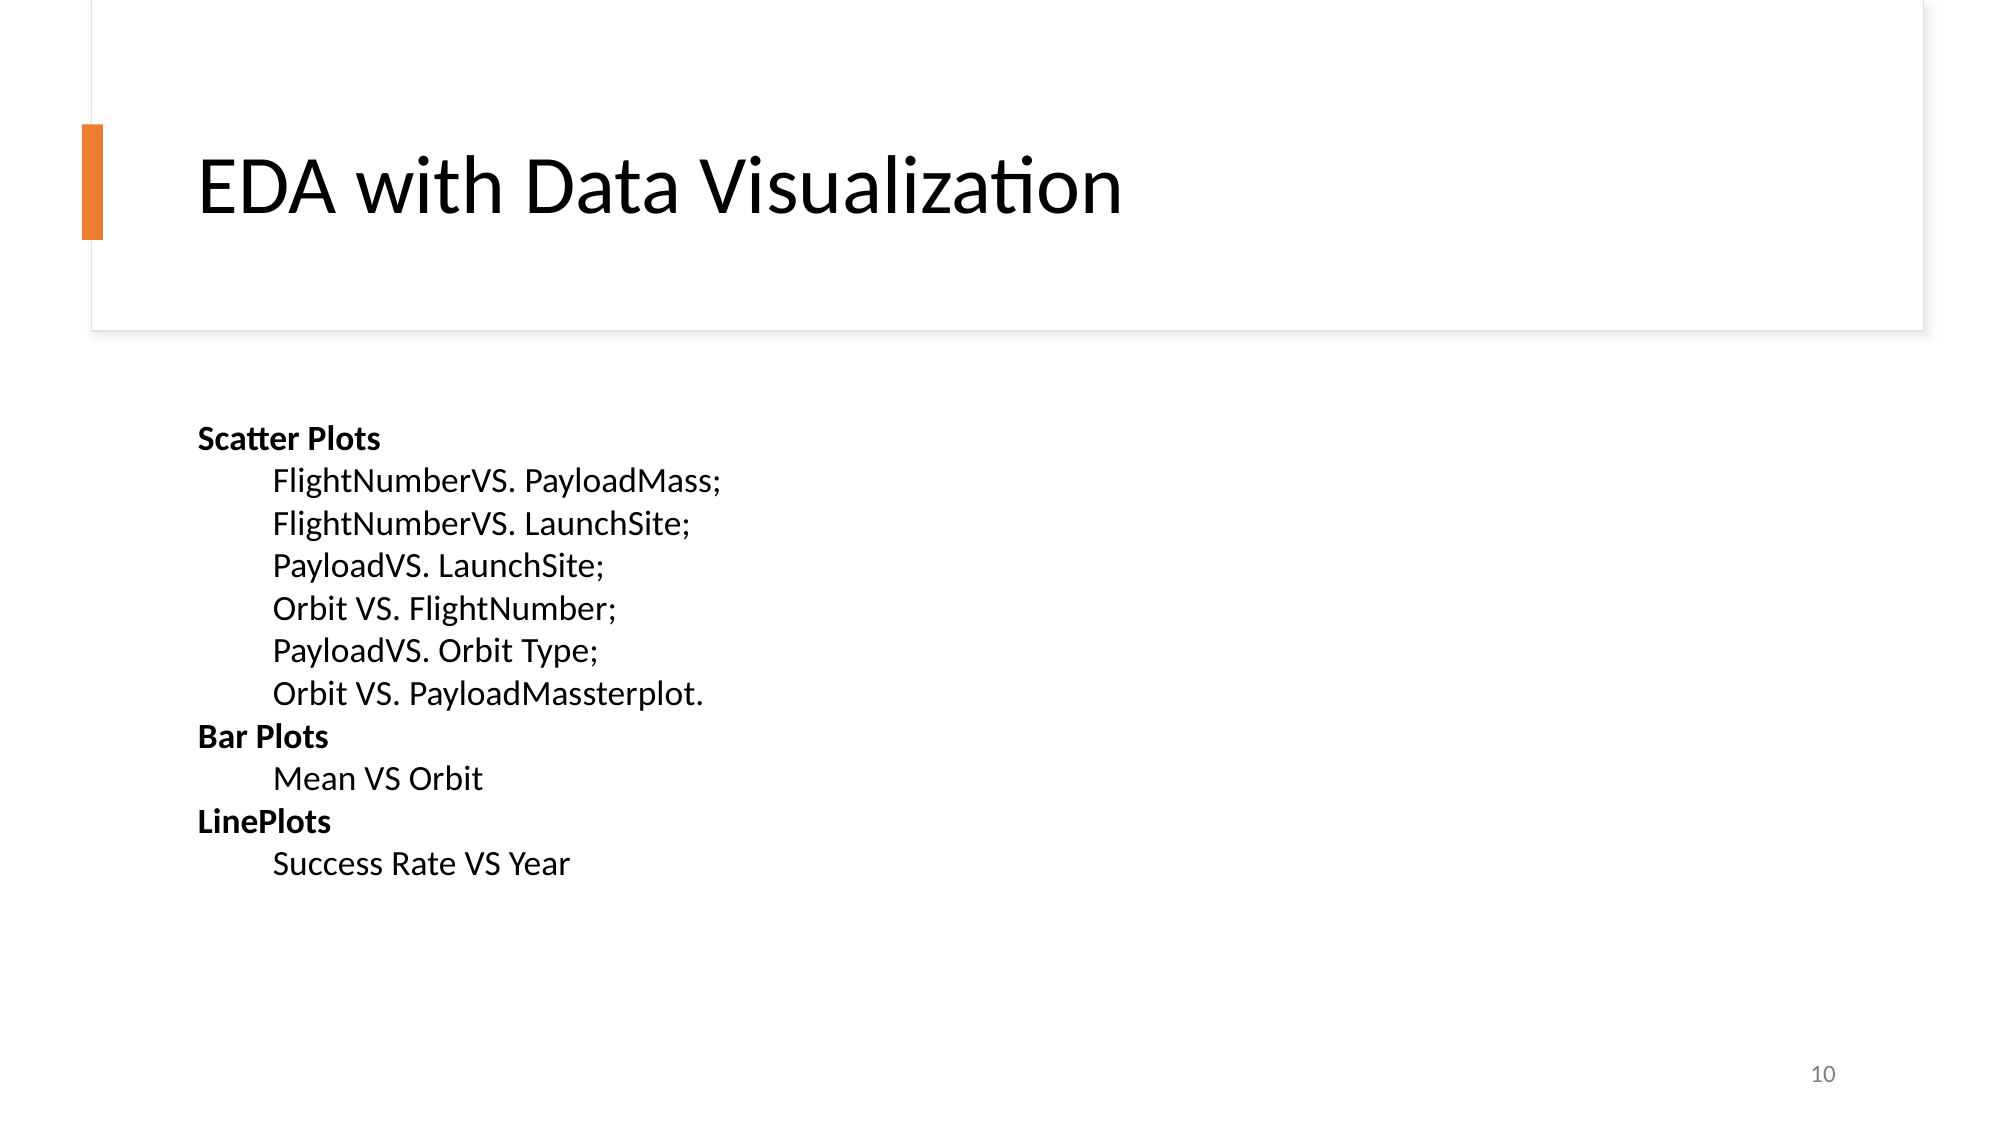

EDA with Data Visualization

Scatter Plots
FlightNumberVS. PayloadMass;
FlightNumberVS. LaunchSite;
PayloadVS. LaunchSite;
Orbit VS. FlightNumber;
PayloadVS. Orbit Type;
Orbit VS. PayloadMassterplot.
Bar Plots
Mean VS Orbit
LinePlots
Success Rate VS Year
10